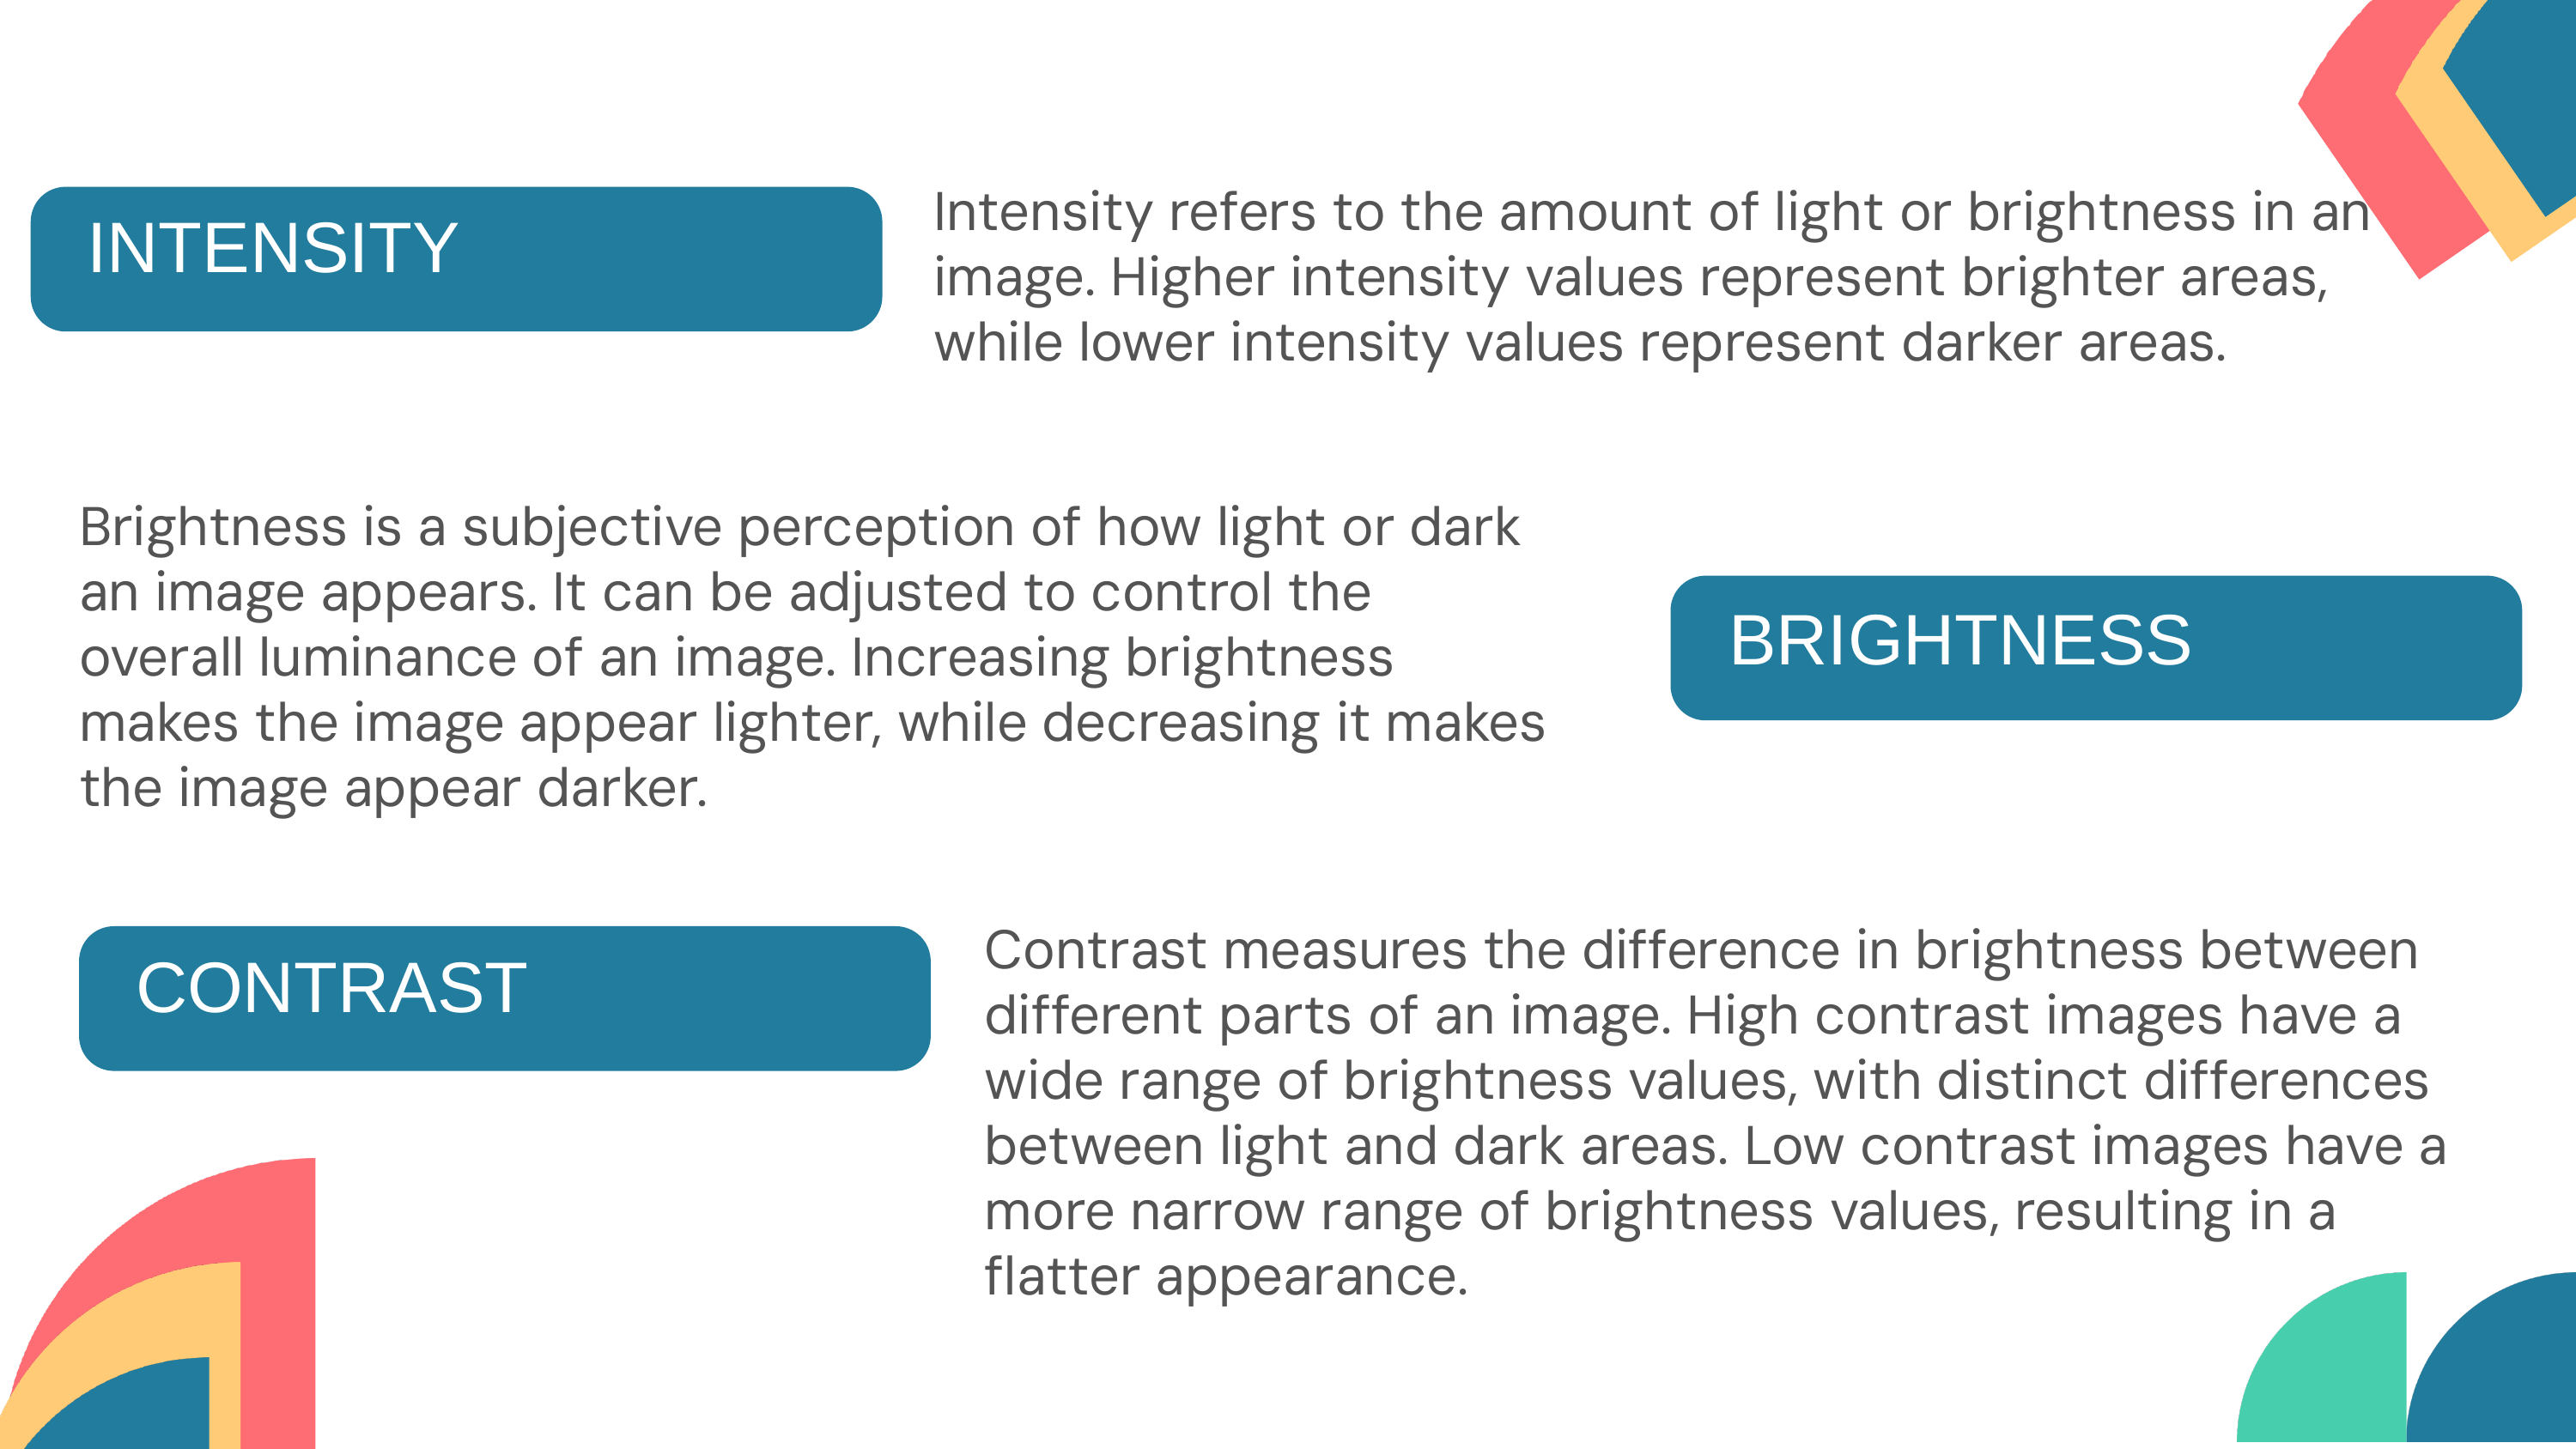

Intensity refers to the amount of light or brightness in an image. Higher intensity values represent brighter areas, while lower intensity values represent darker areas.

INTENSITY
Brightness is a subjective perception of how light or dark an image appears. It can be adjusted to control the overall luminance of an image. Increasing brightness makes the image appear lighter, while decreasing it makes the image appear darker.

BRIGHTNESS
Contrast measures the difference in brightness between different parts of an image. High contrast images have a wide range of brightness values, with distinct differences between light and dark areas. Low contrast images have a more narrow range of brightness values, resulting in a flatter appearance.

CONTRAST